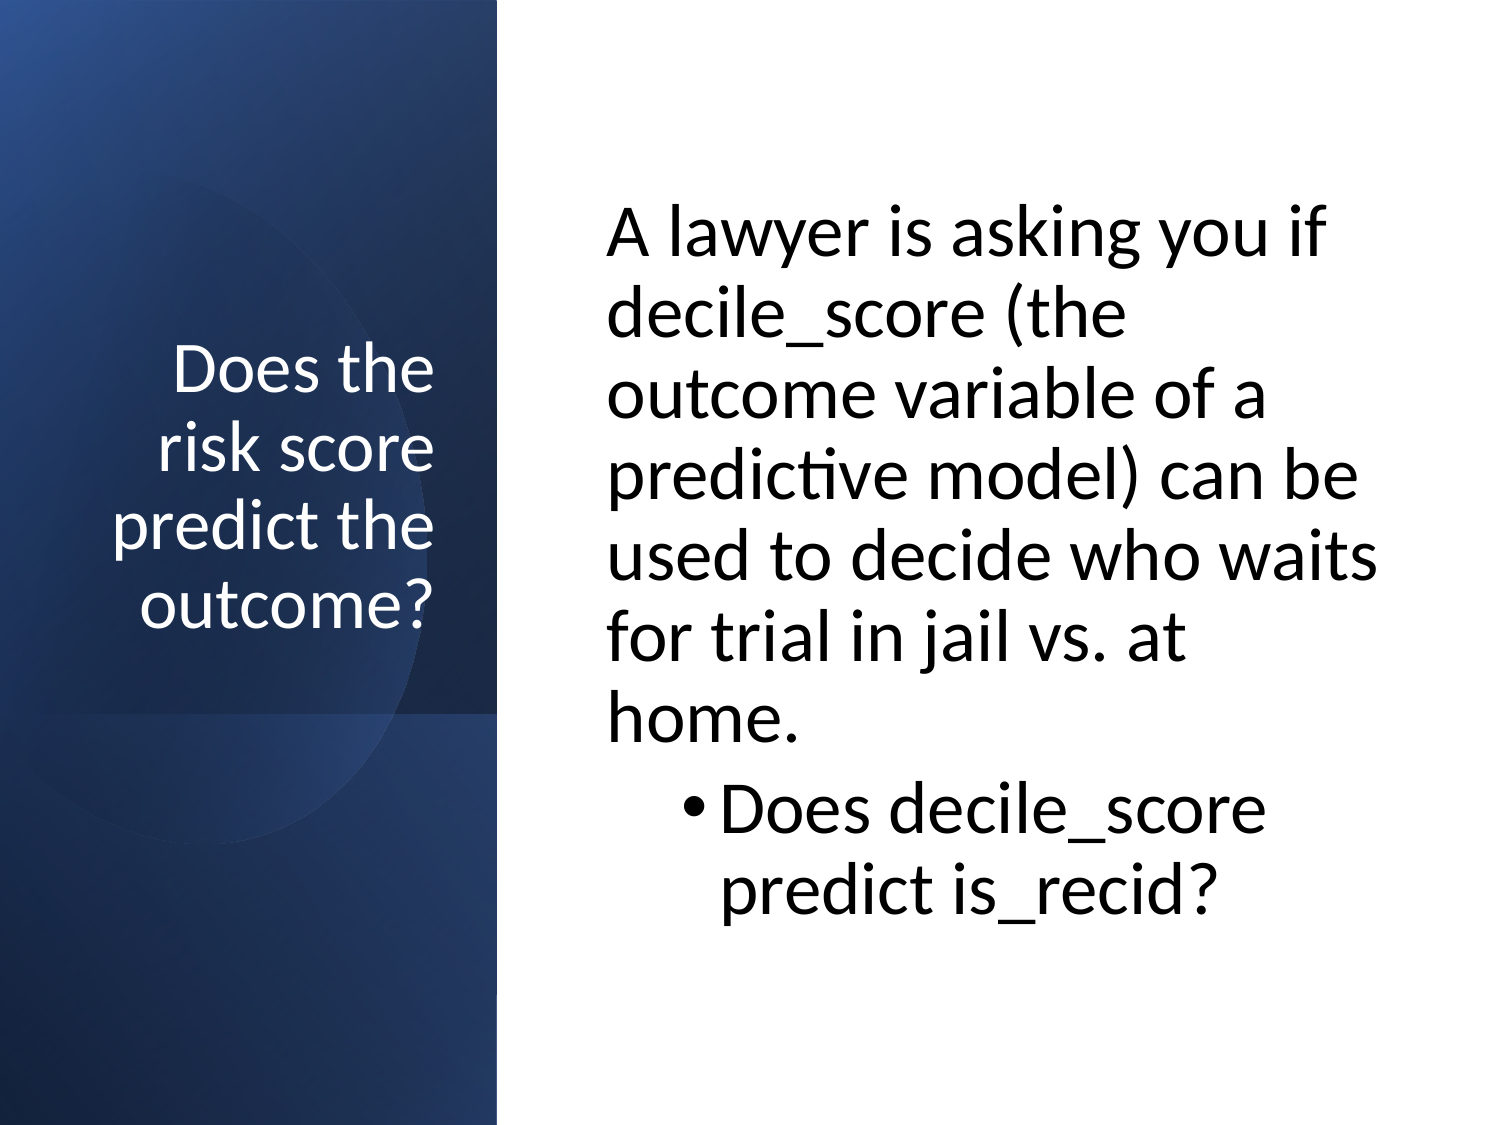

# Does the risk score predict the outcome?
A lawyer is asking you if decile_score (the outcome variable of a predictive model) can be used to decide who waits for trial in jail vs. at home.
Does decile_score predict is_recid?